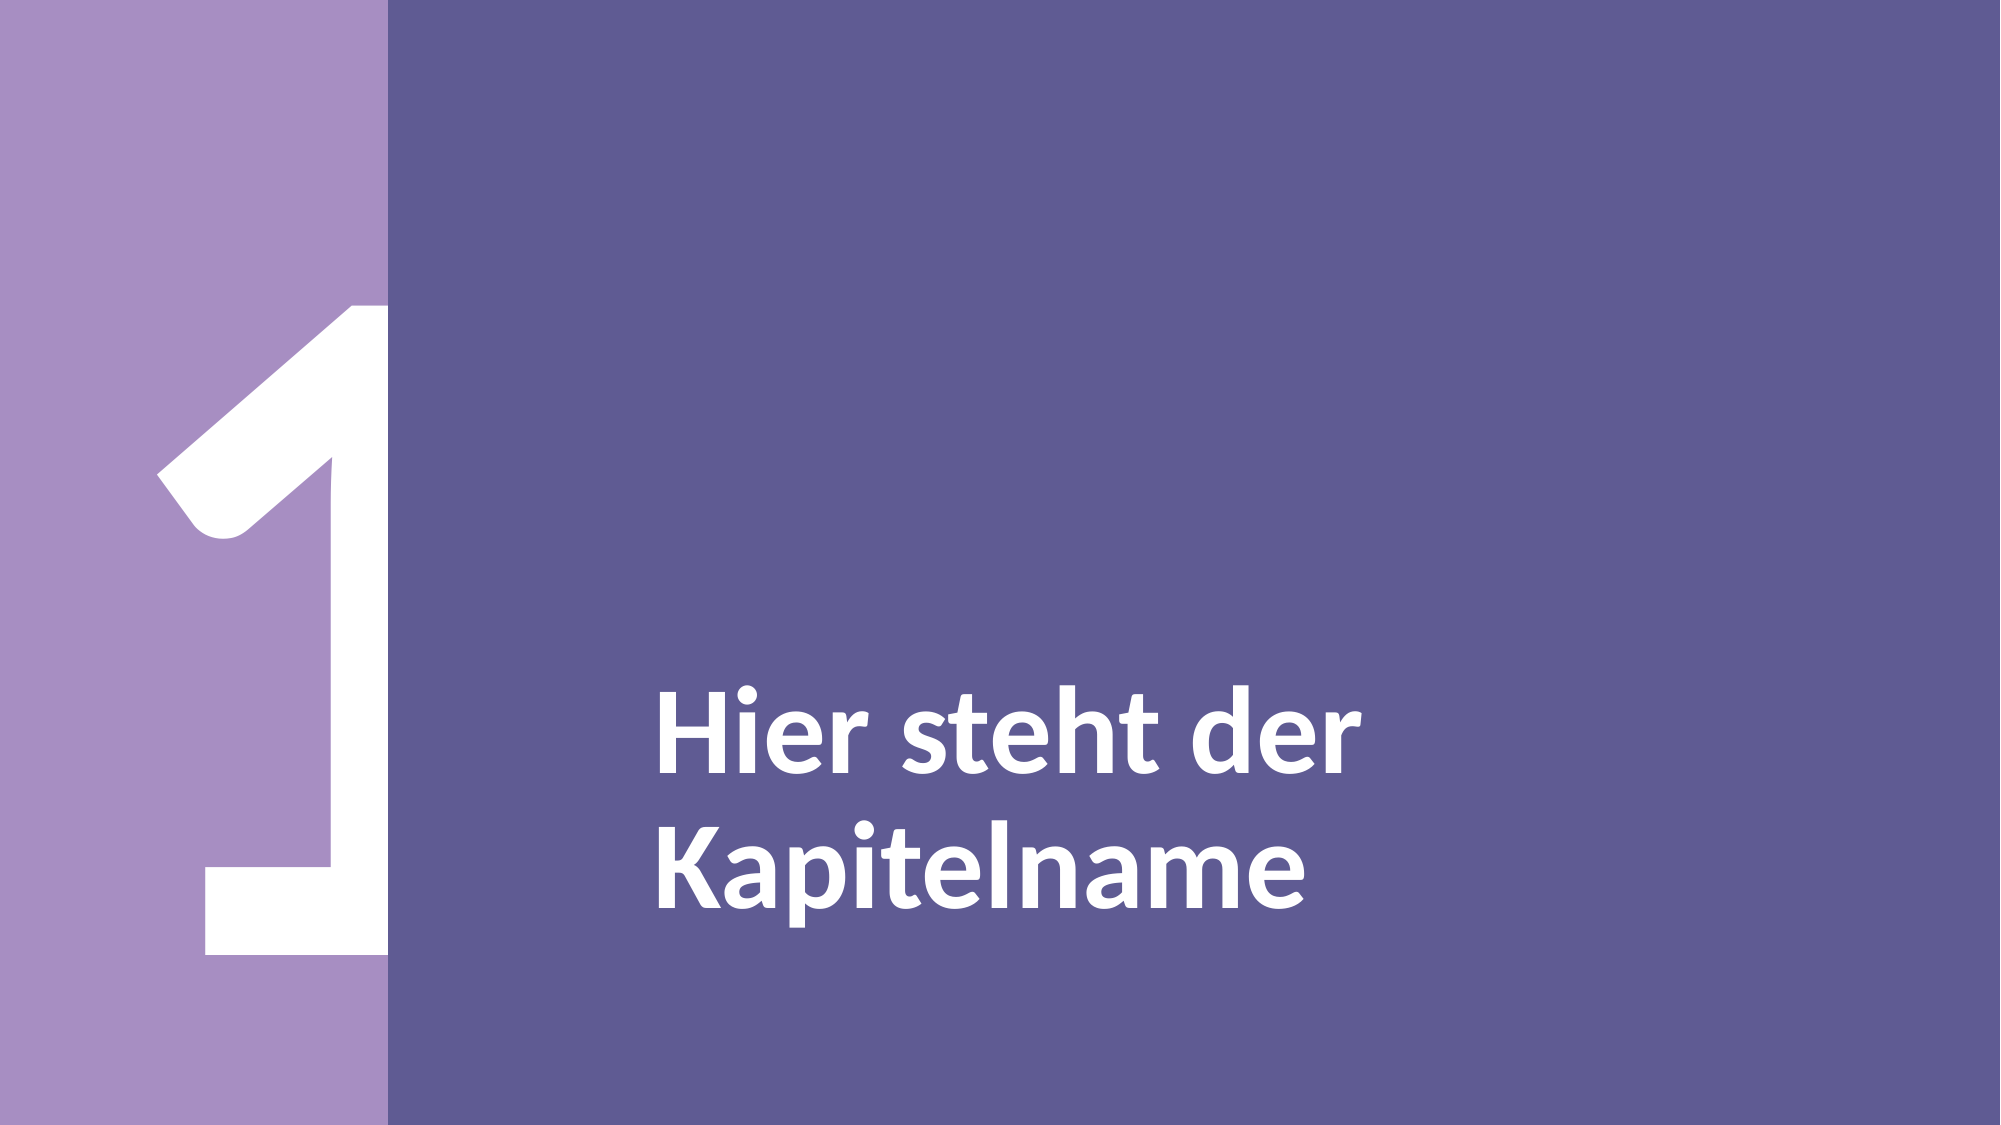

# Hier steht der  Kapitelname
1
18. Januar 2026